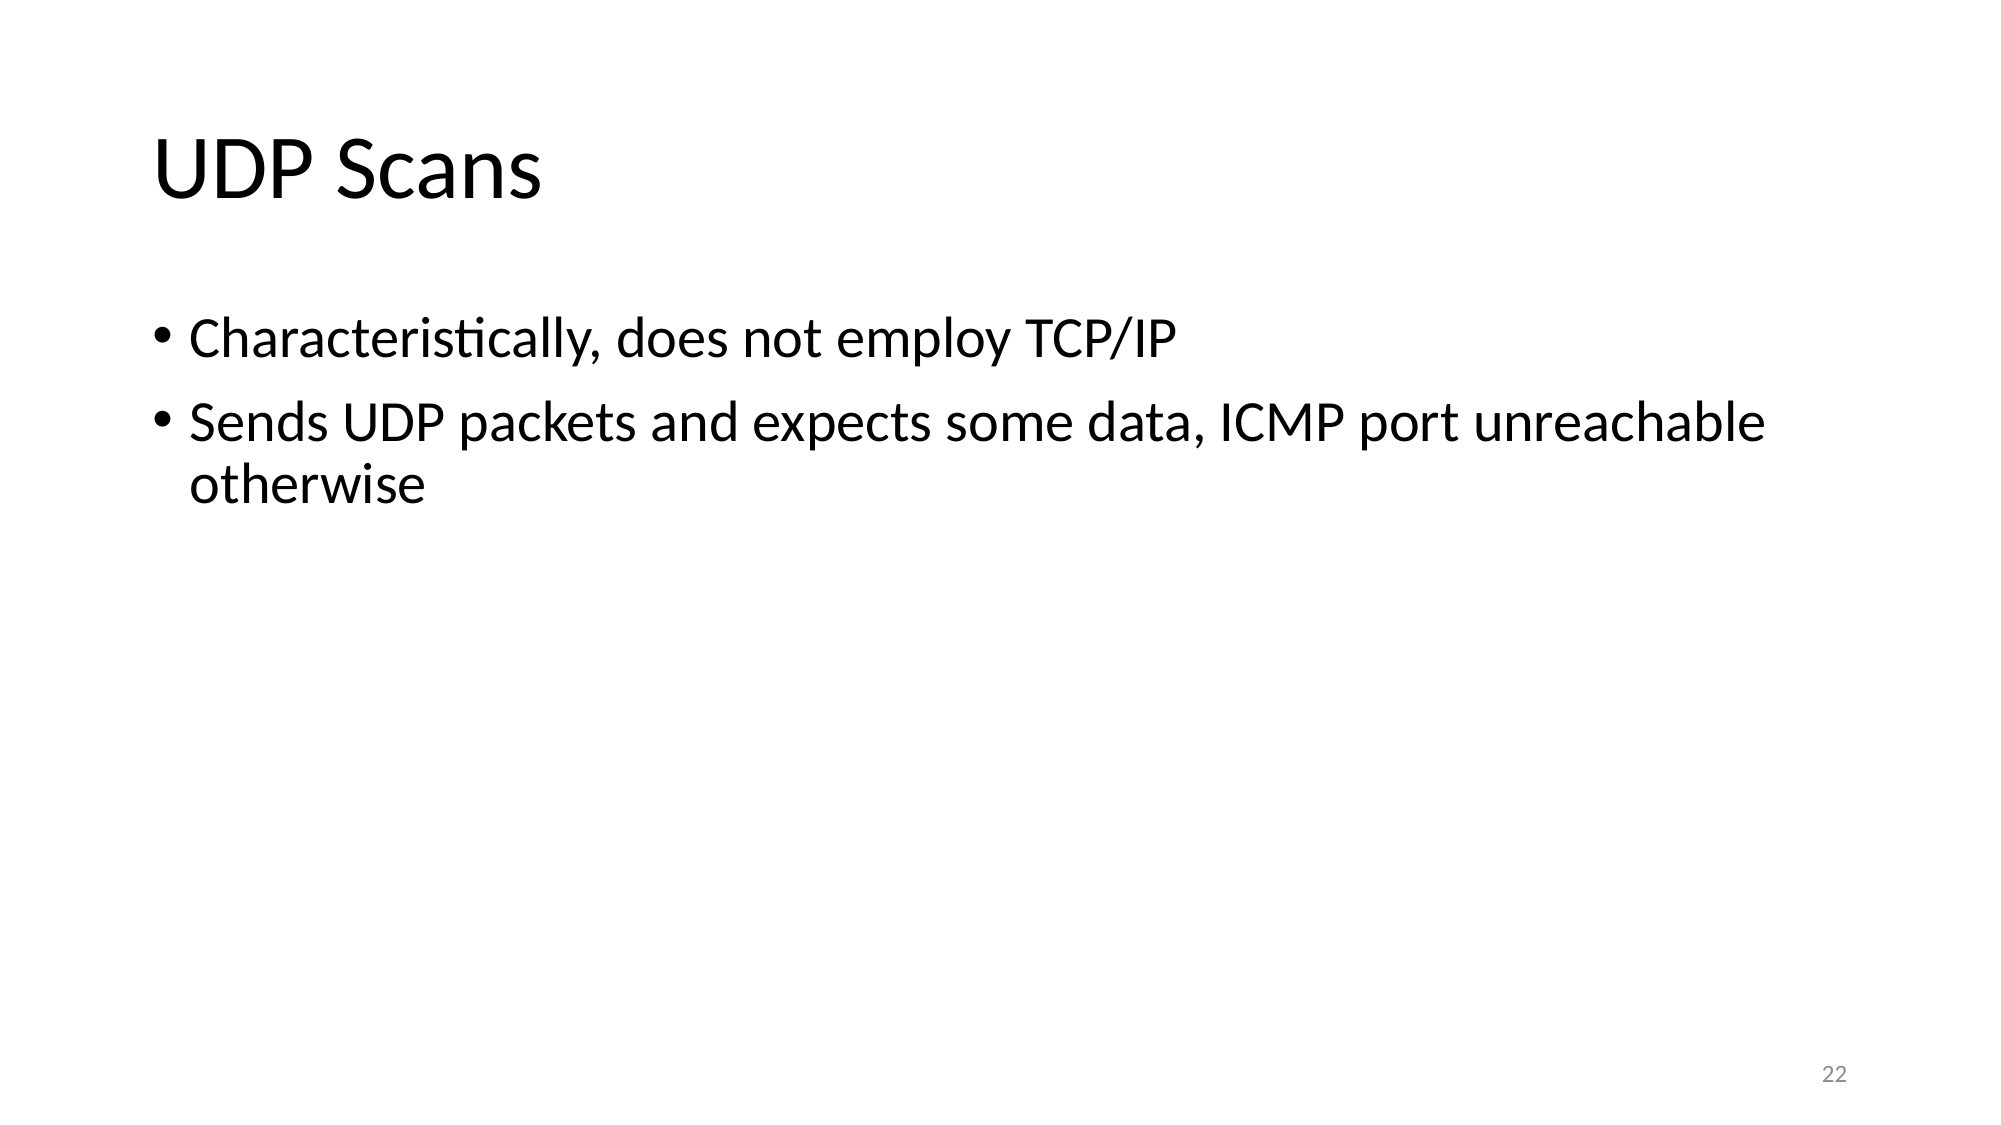

# UDP Scans
Characteristically, does not employ TCP/IP
Sends UDP packets and expects some data, ICMP port unreachable otherwise

22